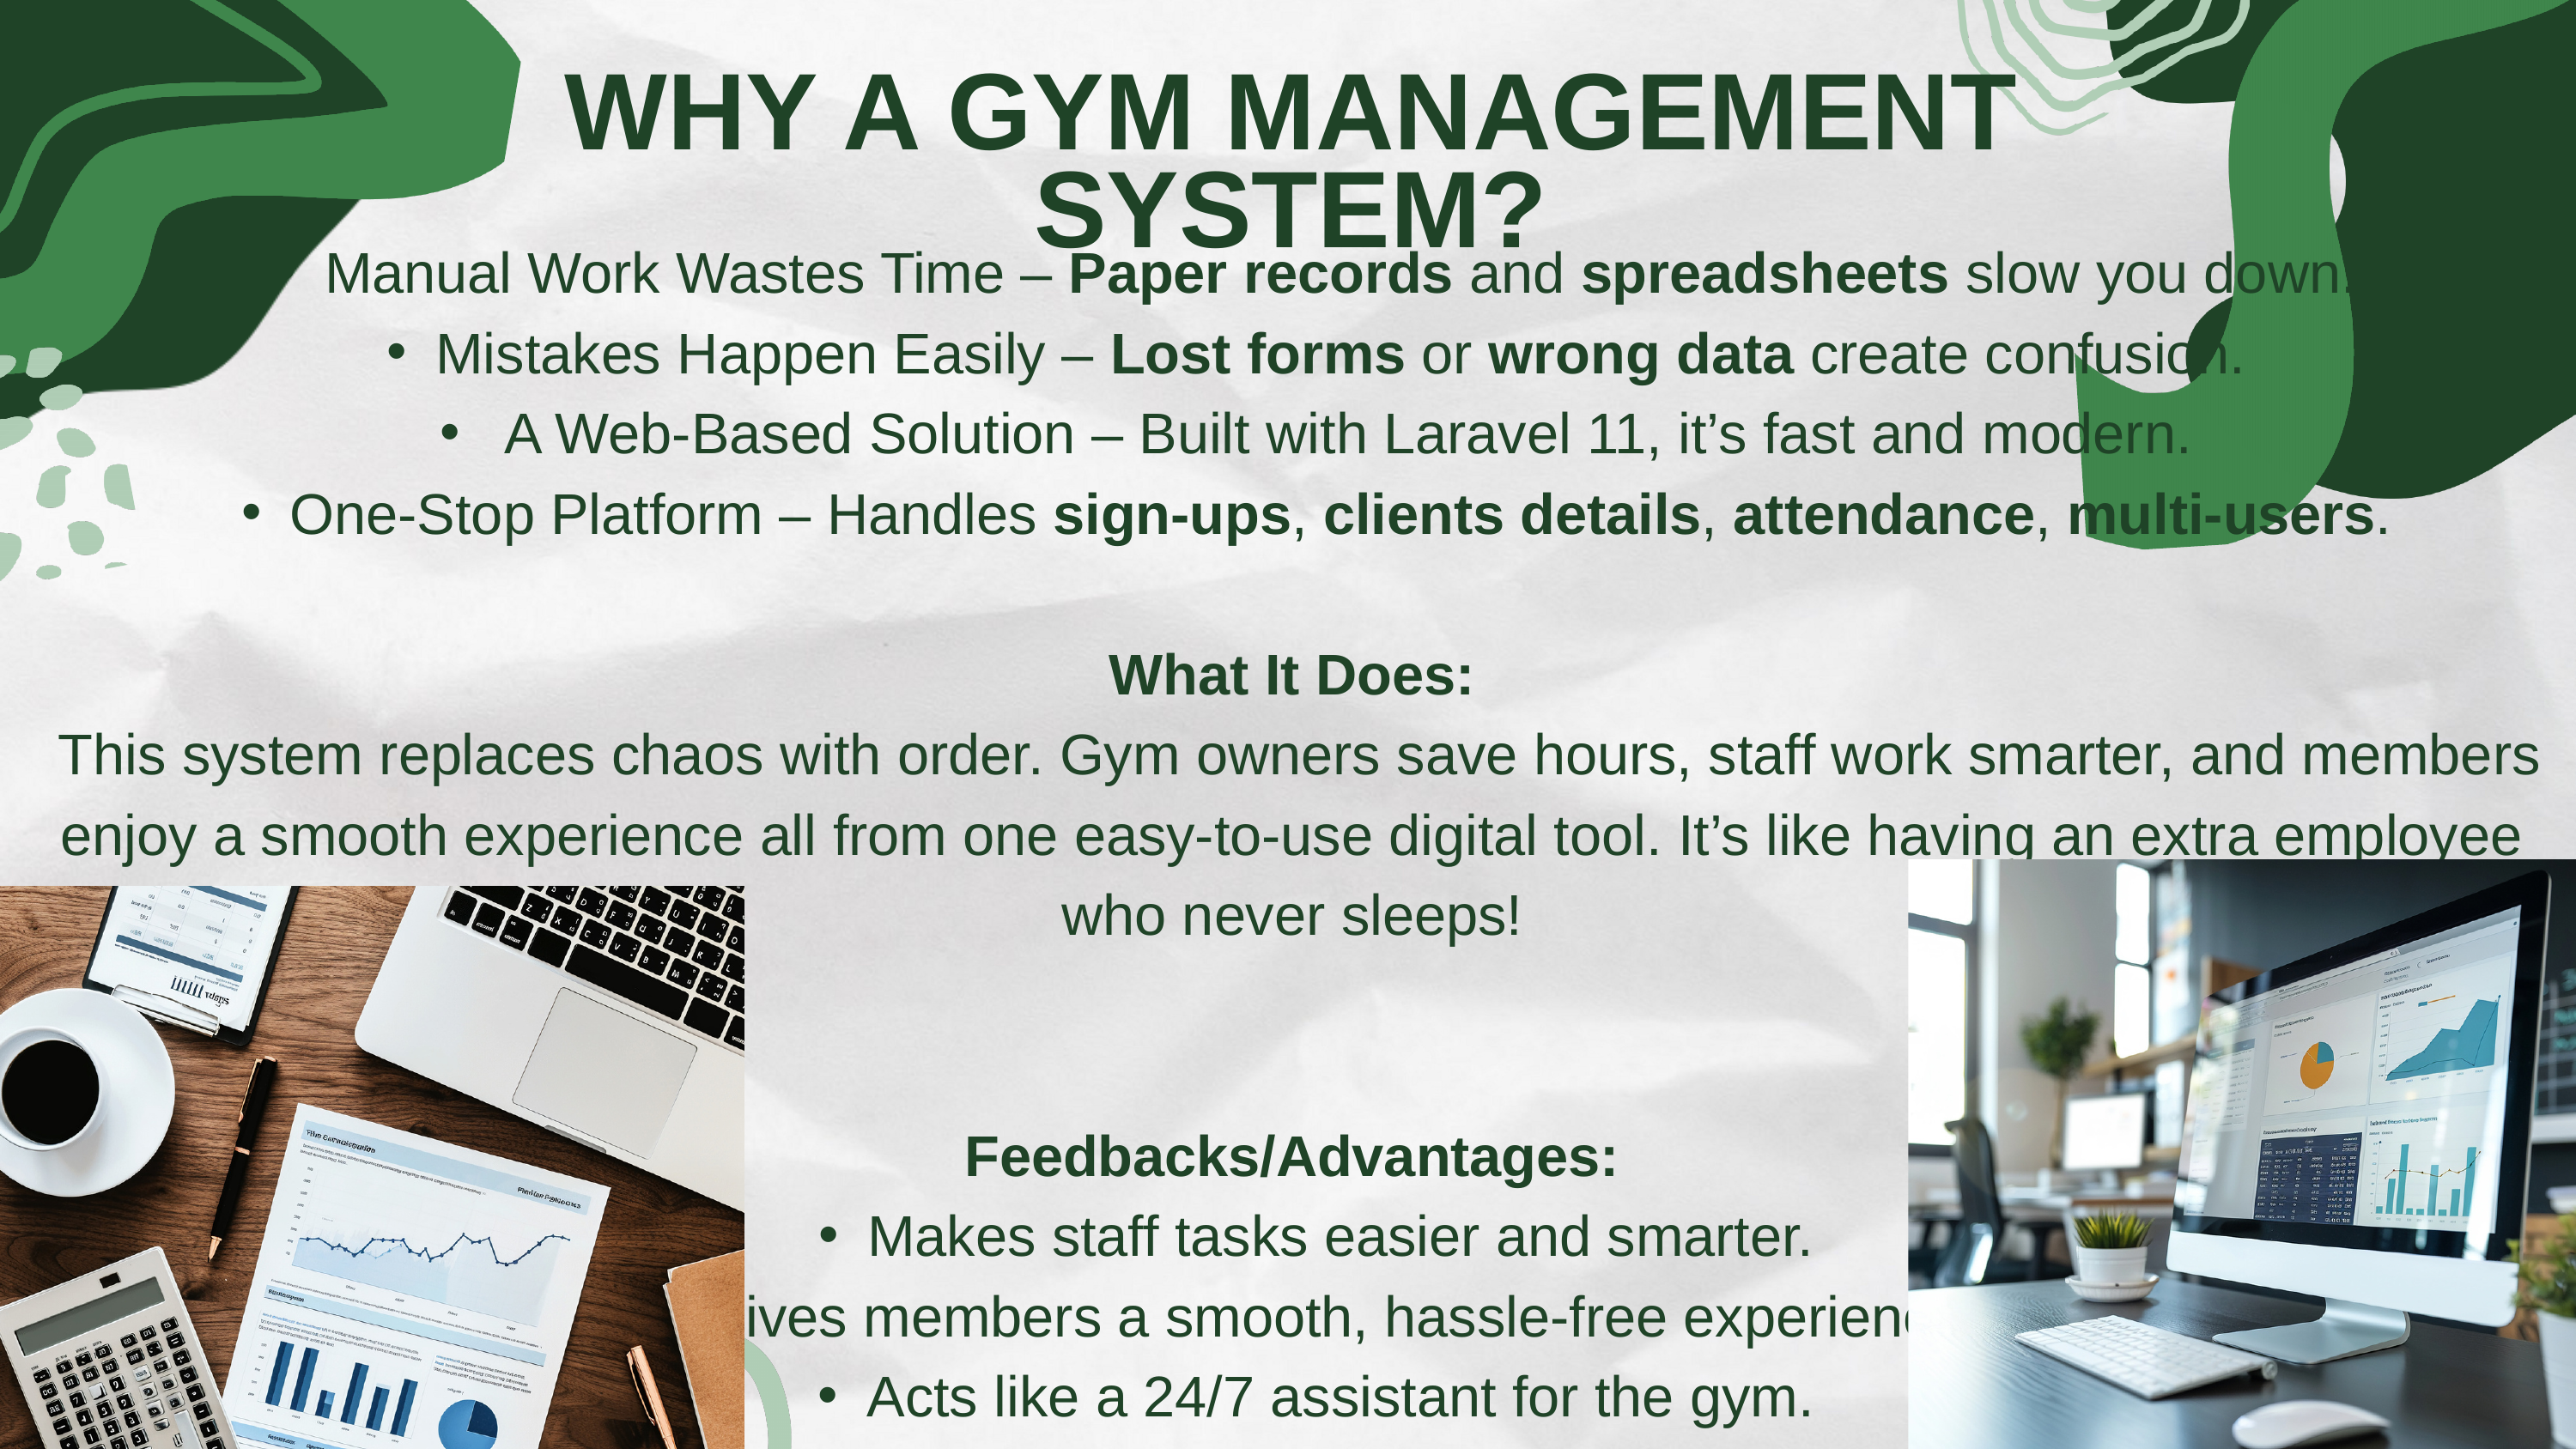

WHY A GYM MANAGEMENT SYSTEM?
Manual Work Wastes Time – Paper records and spreadsheets slow you down.
Mistakes Happen Easily – Lost forms or wrong data create confusion.
 A Web-Based Solution – Built with Laravel 11, it’s fast and modern.
One-Stop Platform – Handles sign-ups, clients details, attendance, multi-users.

What It Does:
 This system replaces chaos with order. Gym owners save hours, staff work smarter, and members enjoy a smooth experience all from one easy-to-use digital tool. It’s like having an extra employee who never sleeps!

Feedbacks/Advantages:
Makes staff tasks easier and smarter.
Gives members a smooth, hassle-free experience.
Acts like a 24/7 assistant for the gym.